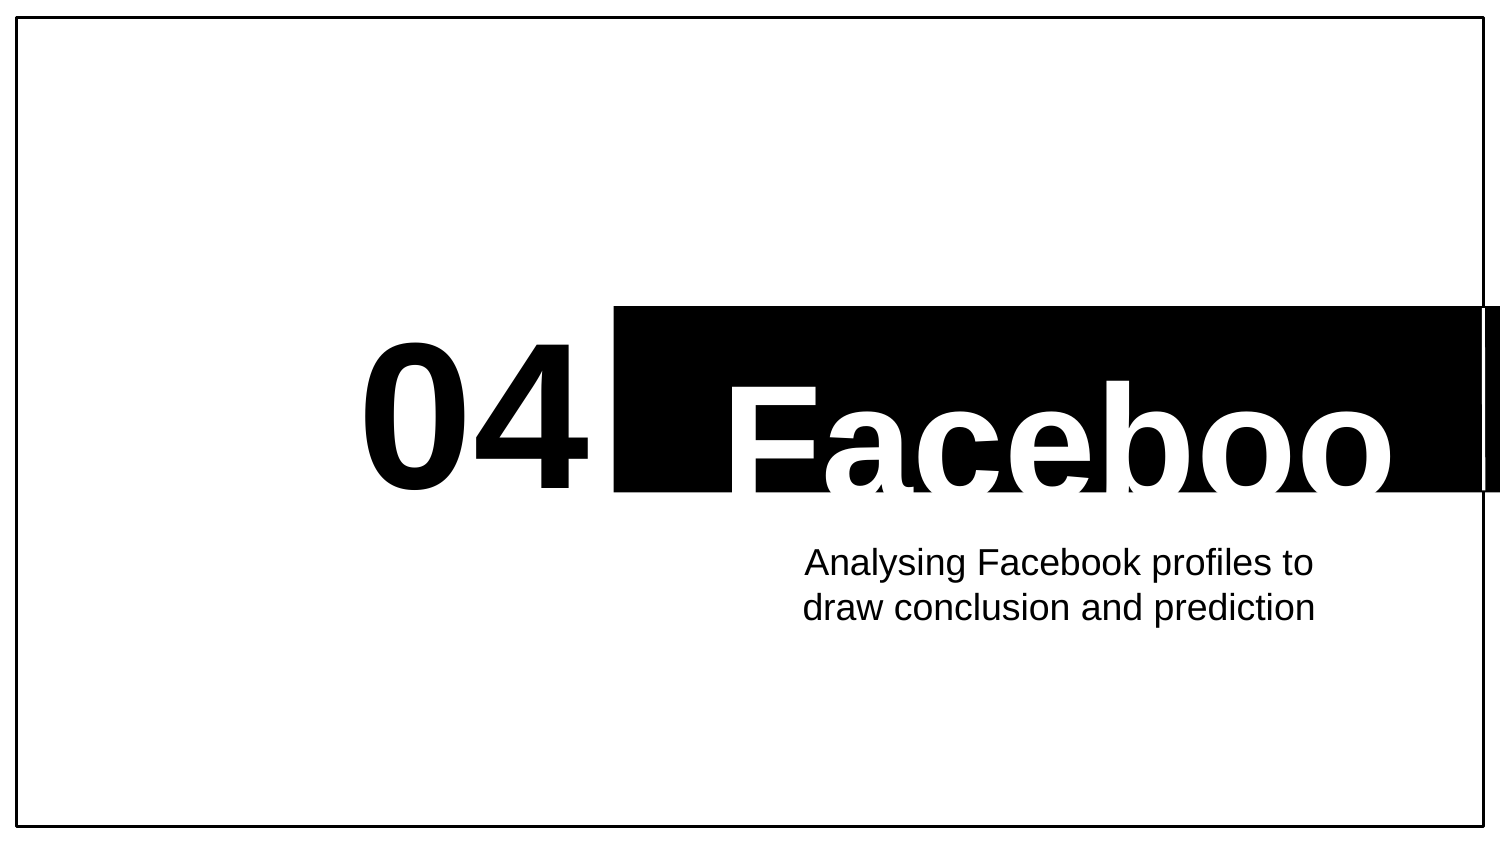

Facebook
# 04
Analysing Facebook profiles to draw conclusion and prediction